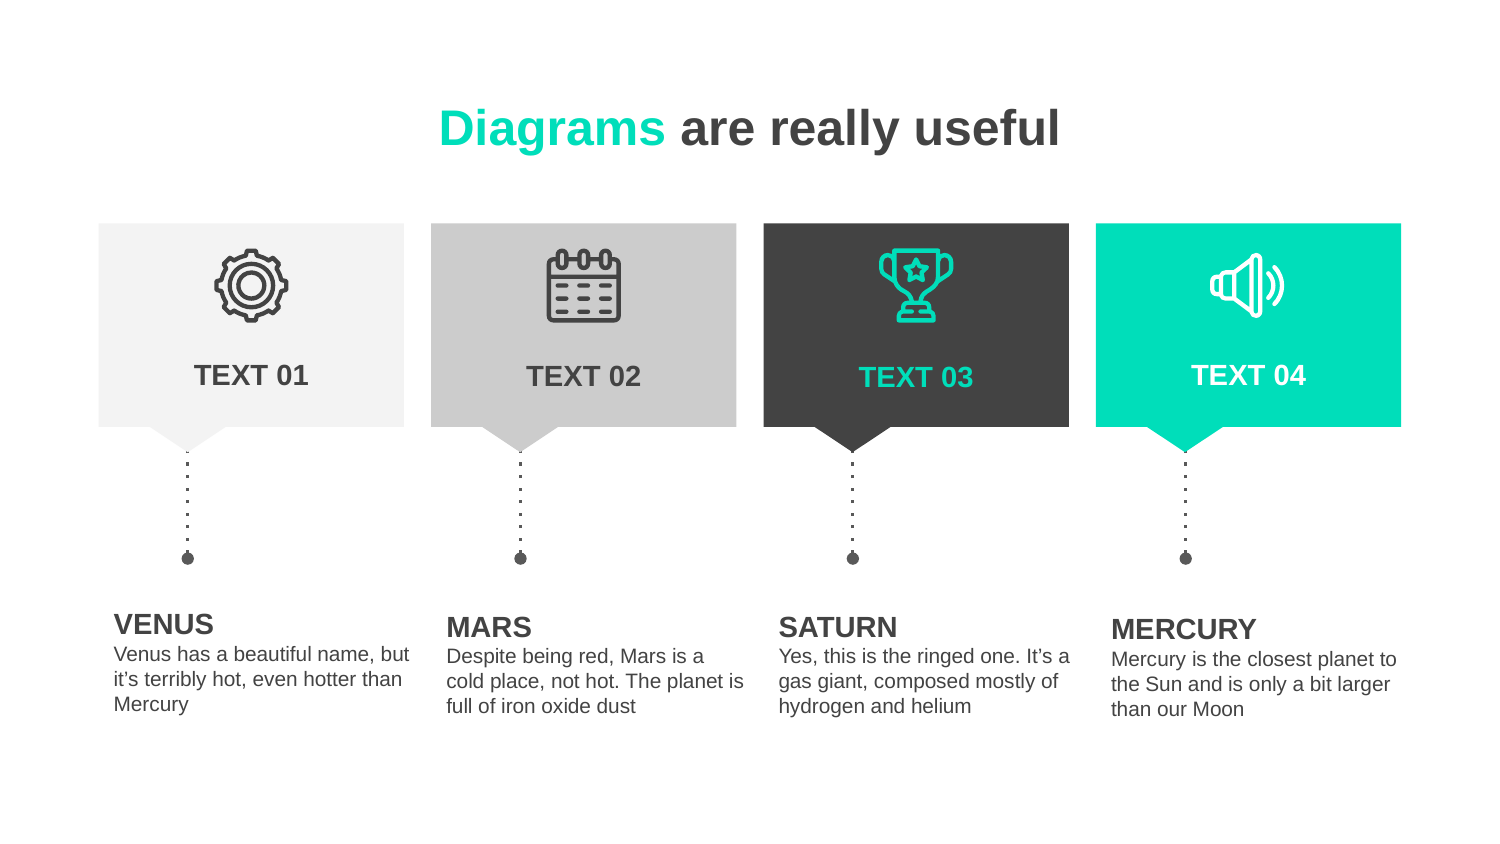

# Diagrams are really useful

TEXT 01

TEXT 04

TEXT 02

TEXT 03

VENUS
Venus has a beautiful name, but it’s terribly hot, even hotter than Mercury
MARS
Despite being red, Mars is a cold place, not hot. The planet is full of iron oxide dust
SATURN
Yes, this is the ringed one. It’s a gas giant, composed mostly of hydrogen and helium

MERCURY
Mercury is the closest planet to the Sun and is only a bit larger than our Moon